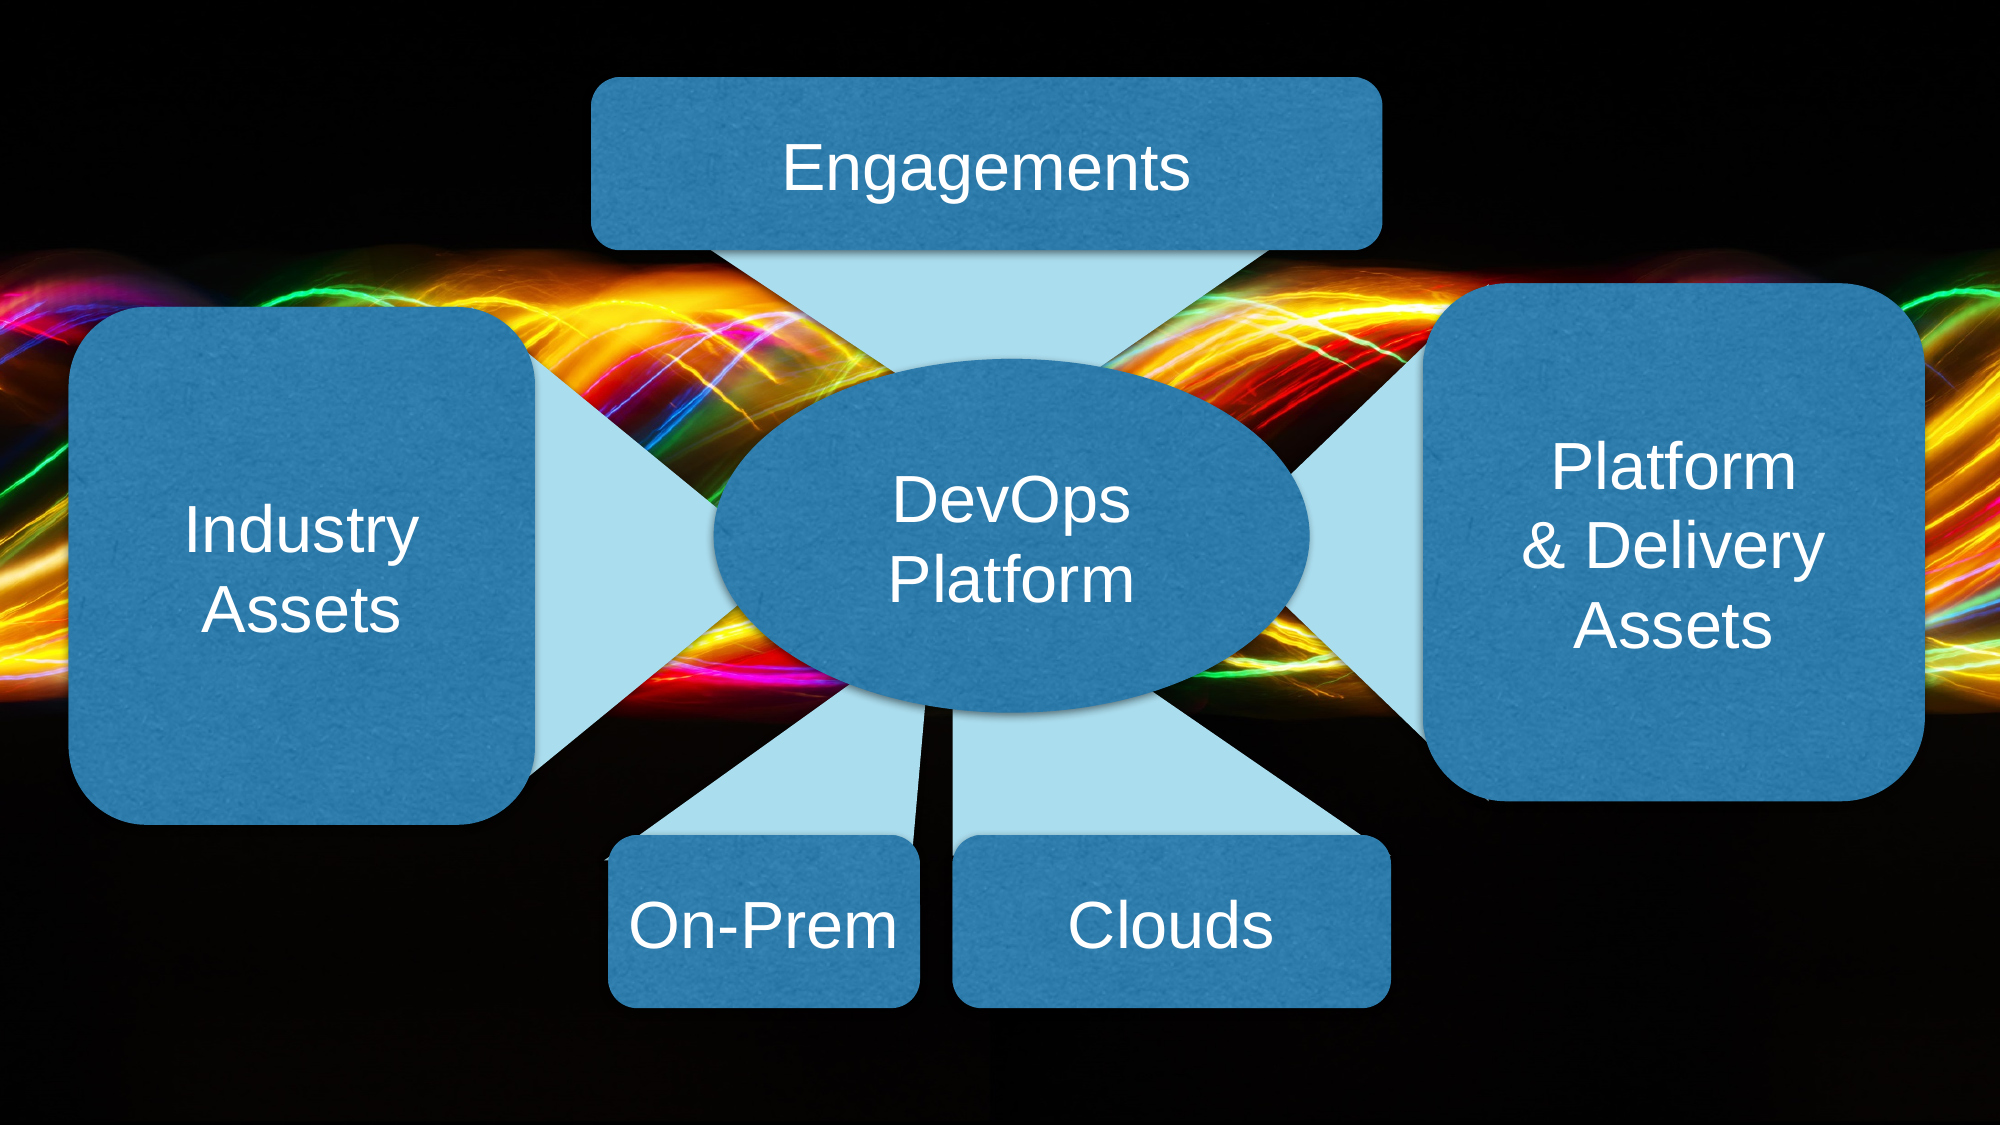

Engagements

Platform
& Delivery
Assets

Industry
Assets

DevOps
Platform

On-Prem
Clouds